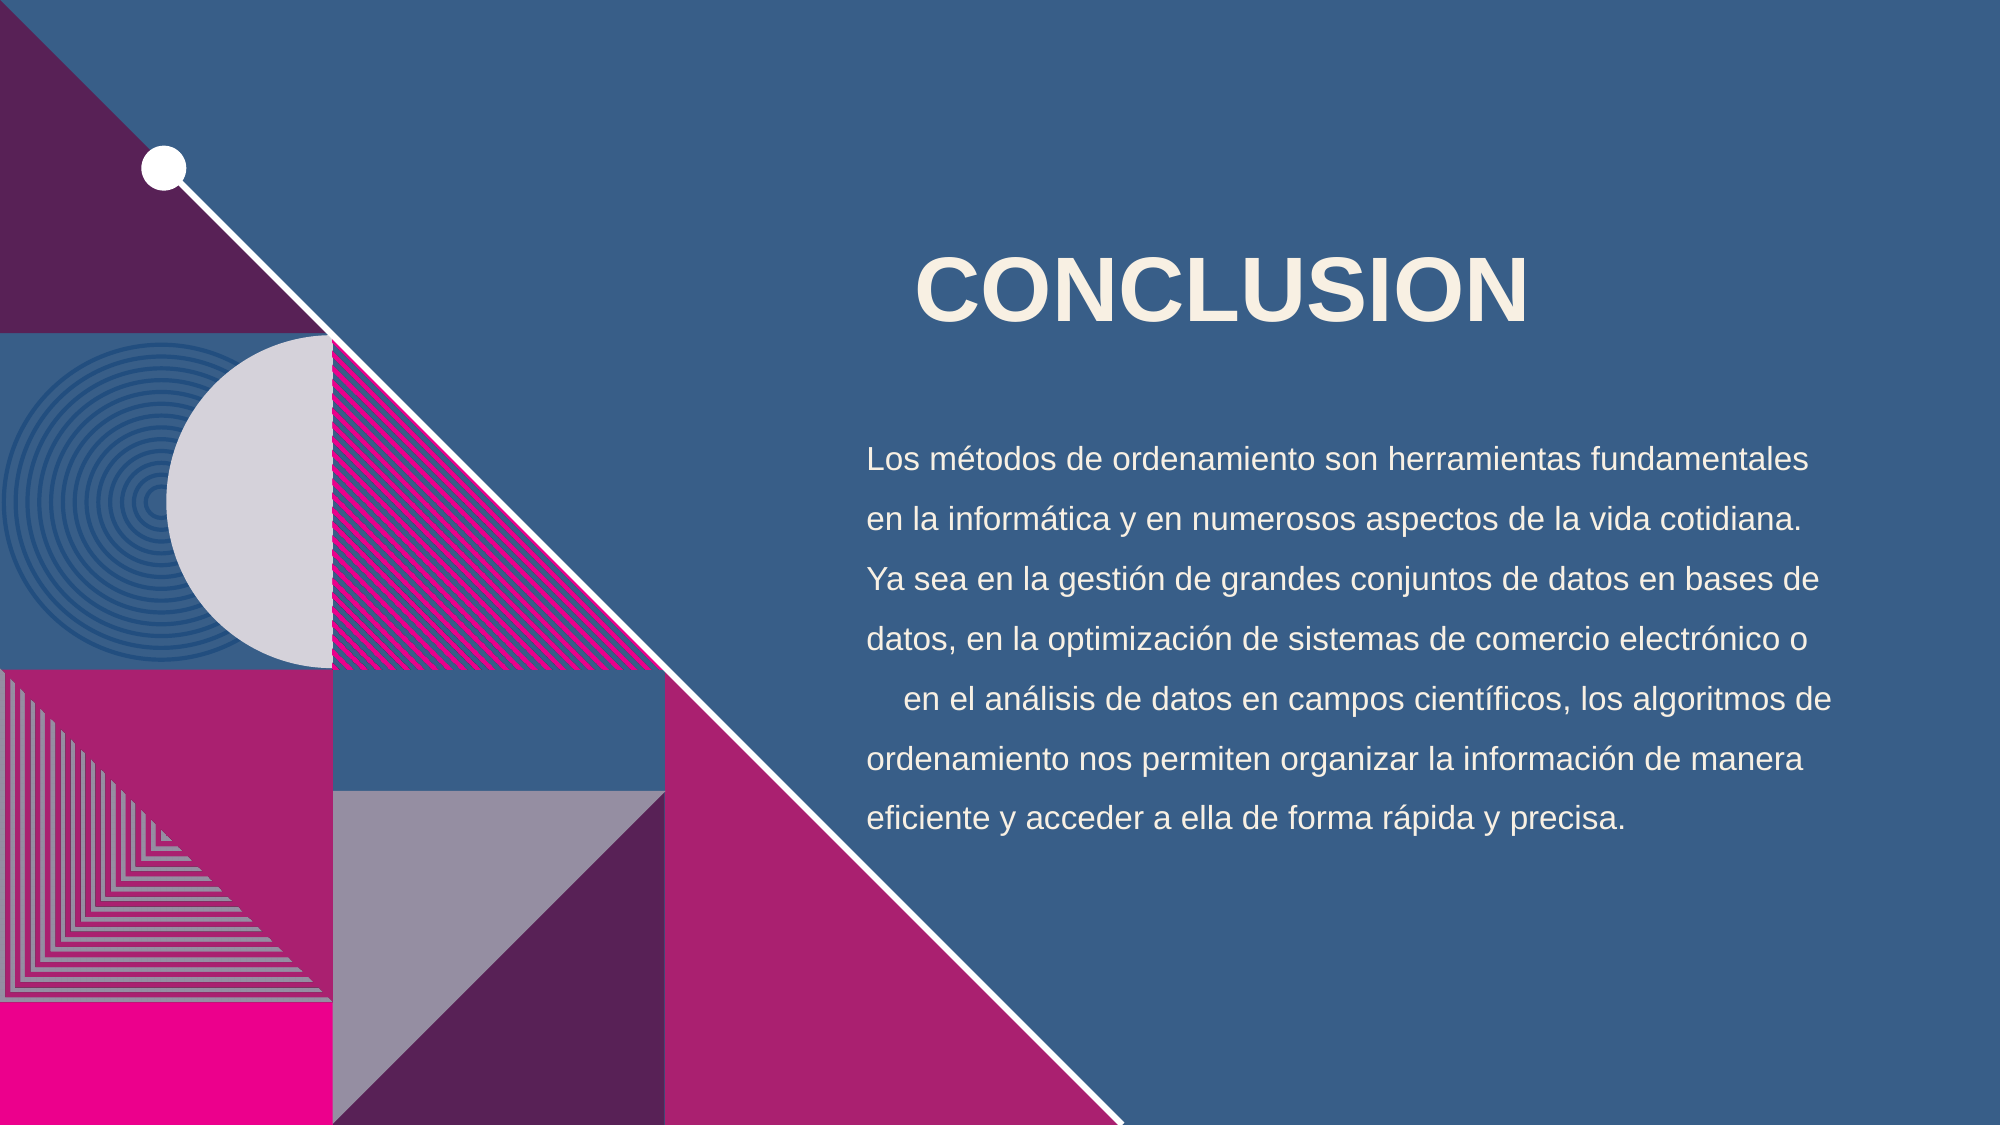

# Conclusion
Los métodos de ordenamiento son herramientas fundamentales en la informática y en numerosos aspectos de la vida cotidiana. Ya sea en la gestión de grandes conjuntos de datos en bases de datos, en la optimización de sistemas de comercio electrónico o        en el análisis de datos en campos científicos, los algoritmos de ordenamiento nos permiten organizar la información de manera eficiente y acceder a ella de forma rápida y precisa.